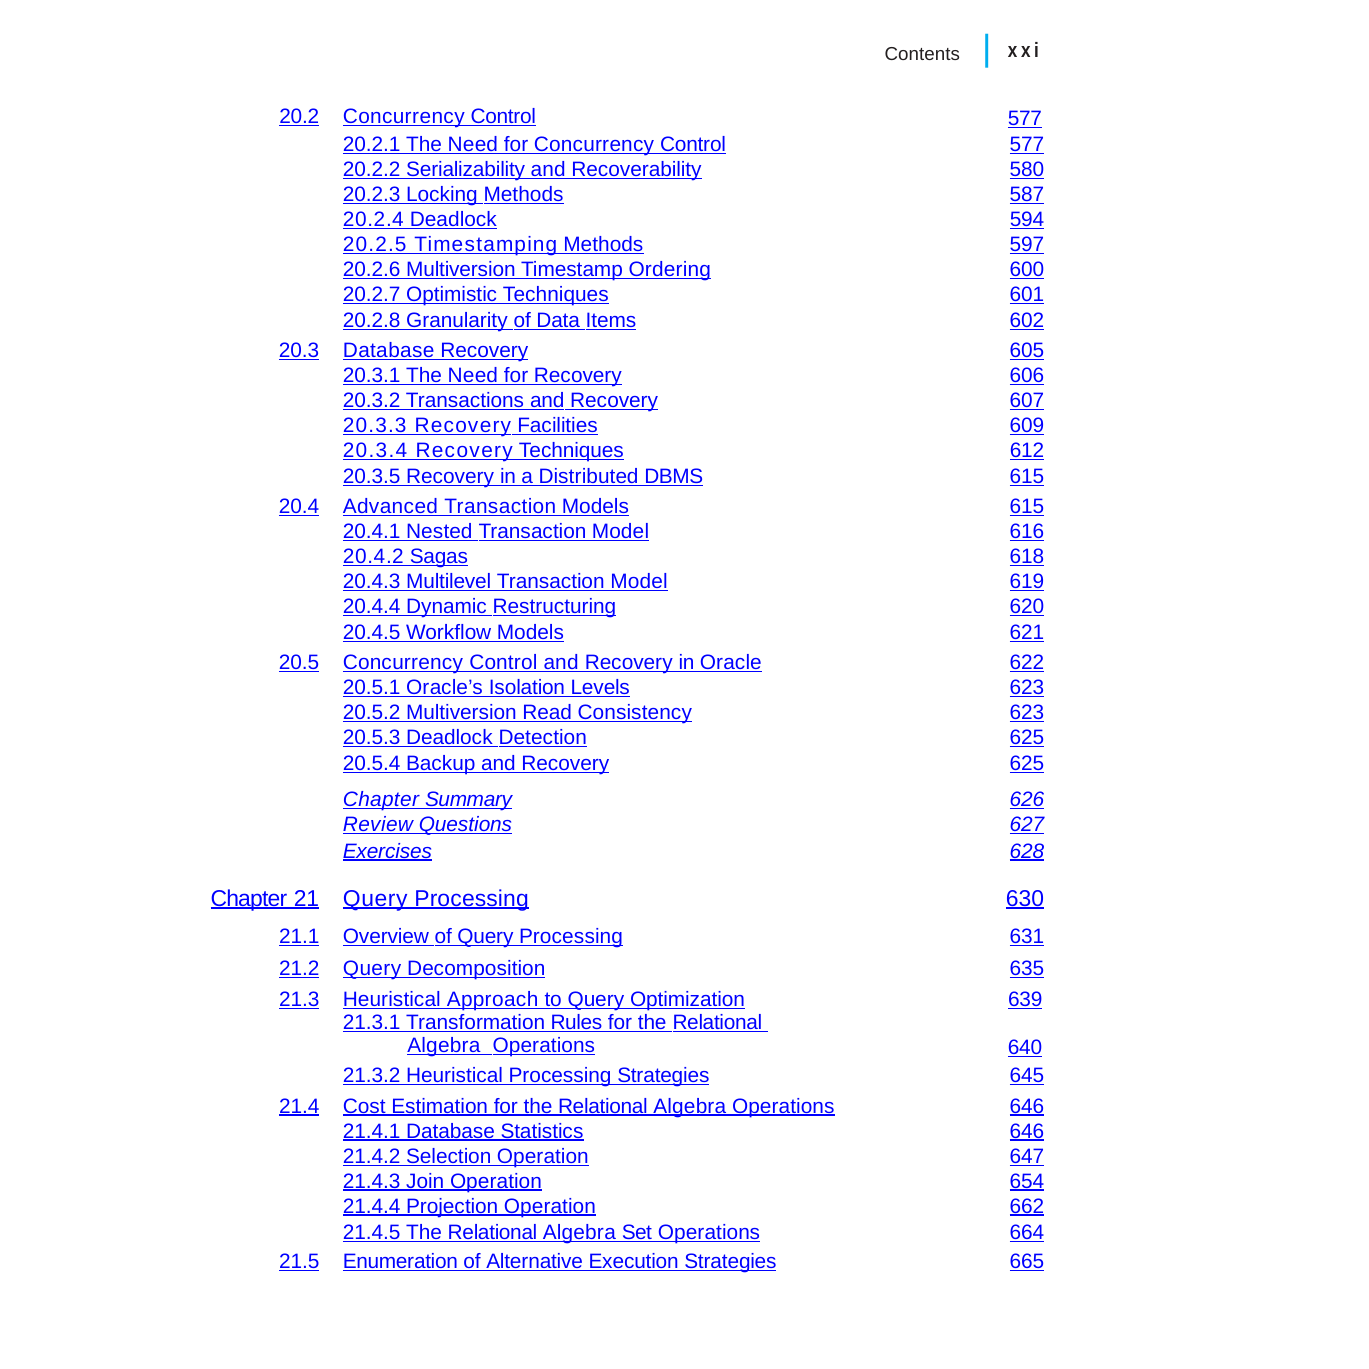

| 20.2 | Concurrency Control | Contents | | xxi 577 |
| --- | --- | --- | --- |
|  | 20.2.1 The Need for Concurrency Control |  | 577 |
|  | 20.2.2 Serializability and Recoverability |  | 580 |
|  | 20.2.3 Locking Methods |  | 587 |
|  | 20.2.4 Deadlock |  | 594 |
|  | 20.2.5 Timestamping Methods |  | 597 |
|  | 20.2.6 Multiversion Timestamp Ordering |  | 600 |
|  | 20.2.7 Optimistic Techniques |  | 601 |
|  | 20.2.8 Granularity of Data Items |  | 602 |
| 20.3 | Database Recovery |  | 605 |
|  | 20.3.1 The Need for Recovery |  | 606 |
|  | 20.3.2 Transactions and Recovery |  | 607 |
|  | 20.3.3 Recovery Facilities |  | 609 |
|  | 20.3.4 Recovery Techniques |  | 612 |
|  | 20.3.5 Recovery in a Distributed DBMS |  | 615 |
| 20.4 | Advanced Transaction Models |  | 615 |
|  | 20.4.1 Nested Transaction Model |  | 616 |
|  | 20.4.2 Sagas |  | 618 |
|  | 20.4.3 Multilevel Transaction Model |  | 619 |
|  | 20.4.4 Dynamic Restructuring |  | 620 |
|  | 20.4.5 Workflow Models |  | 621 |
| 20.5 | Concurrency Control and Recovery in Oracle |  | 622 |
|  | 20.5.1 Oracle’s Isolation Levels |  | 623 |
|  | 20.5.2 Multiversion Read Consistency |  | 623 |
|  | 20.5.3 Deadlock Detection |  | 625 |
|  | 20.5.4 Backup and Recovery |  | 625 |
|  | Chapter Summary |  | 626 |
|  | Review Questions |  | 627 |
|  | Exercises |  | 628 |
| Chapter 21 | Query Processing |  | 630 |
| 21.1 | Overview of Query Processing |  | 631 |
| 21.2 | Query Decomposition |  | 635 |
| 21.3 | Heuristical Approach to Query Optimization 21.3.1 Transformation Rules for the Relational Algebra Operations |  | 639 640 |
|  | 21.3.2 Heuristical Processing Strategies |  | 645 |
| 21.4 | Cost Estimation for the Relational Algebra Operations |  | 646 |
|  | 21.4.1 Database Statistics |  | 646 |
|  | 21.4.2 Selection Operation |  | 647 |
|  | 21.4.3 Join Operation |  | 654 |
|  | 21.4.4 Projection Operation |  | 662 |
|  | 21.4.5 The Relational Algebra Set Operations |  | 664 |
| 21.5 | Enumeration of Alternative Execution Strategies |  | 665 |